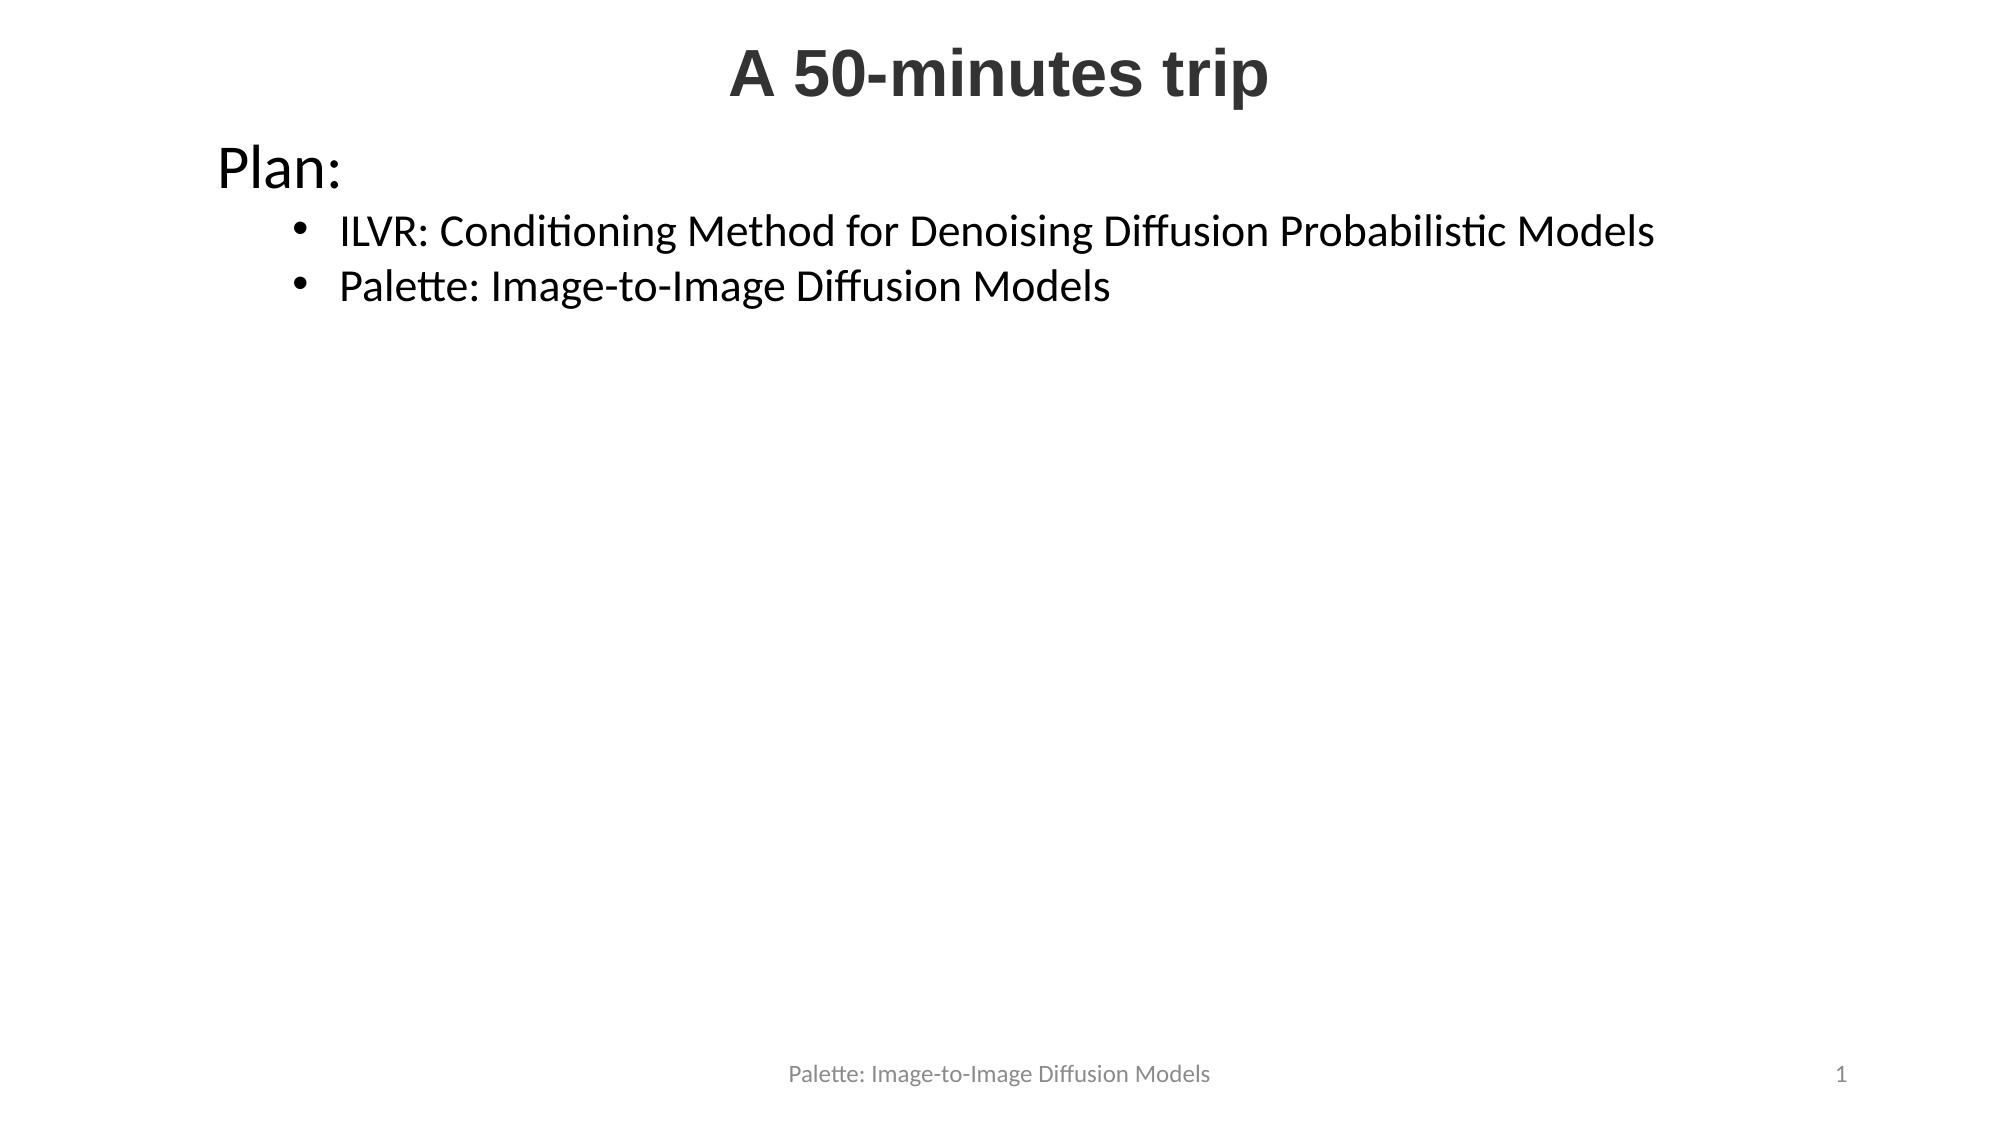

A 50-minutes trip
Plan:
ILVR: Conditioning Method for Denoising Diffusion Probabilistic Models
Palette: Image-to-Image Diffusion Models
Palette: Image-to-Image Diffusion Models
1